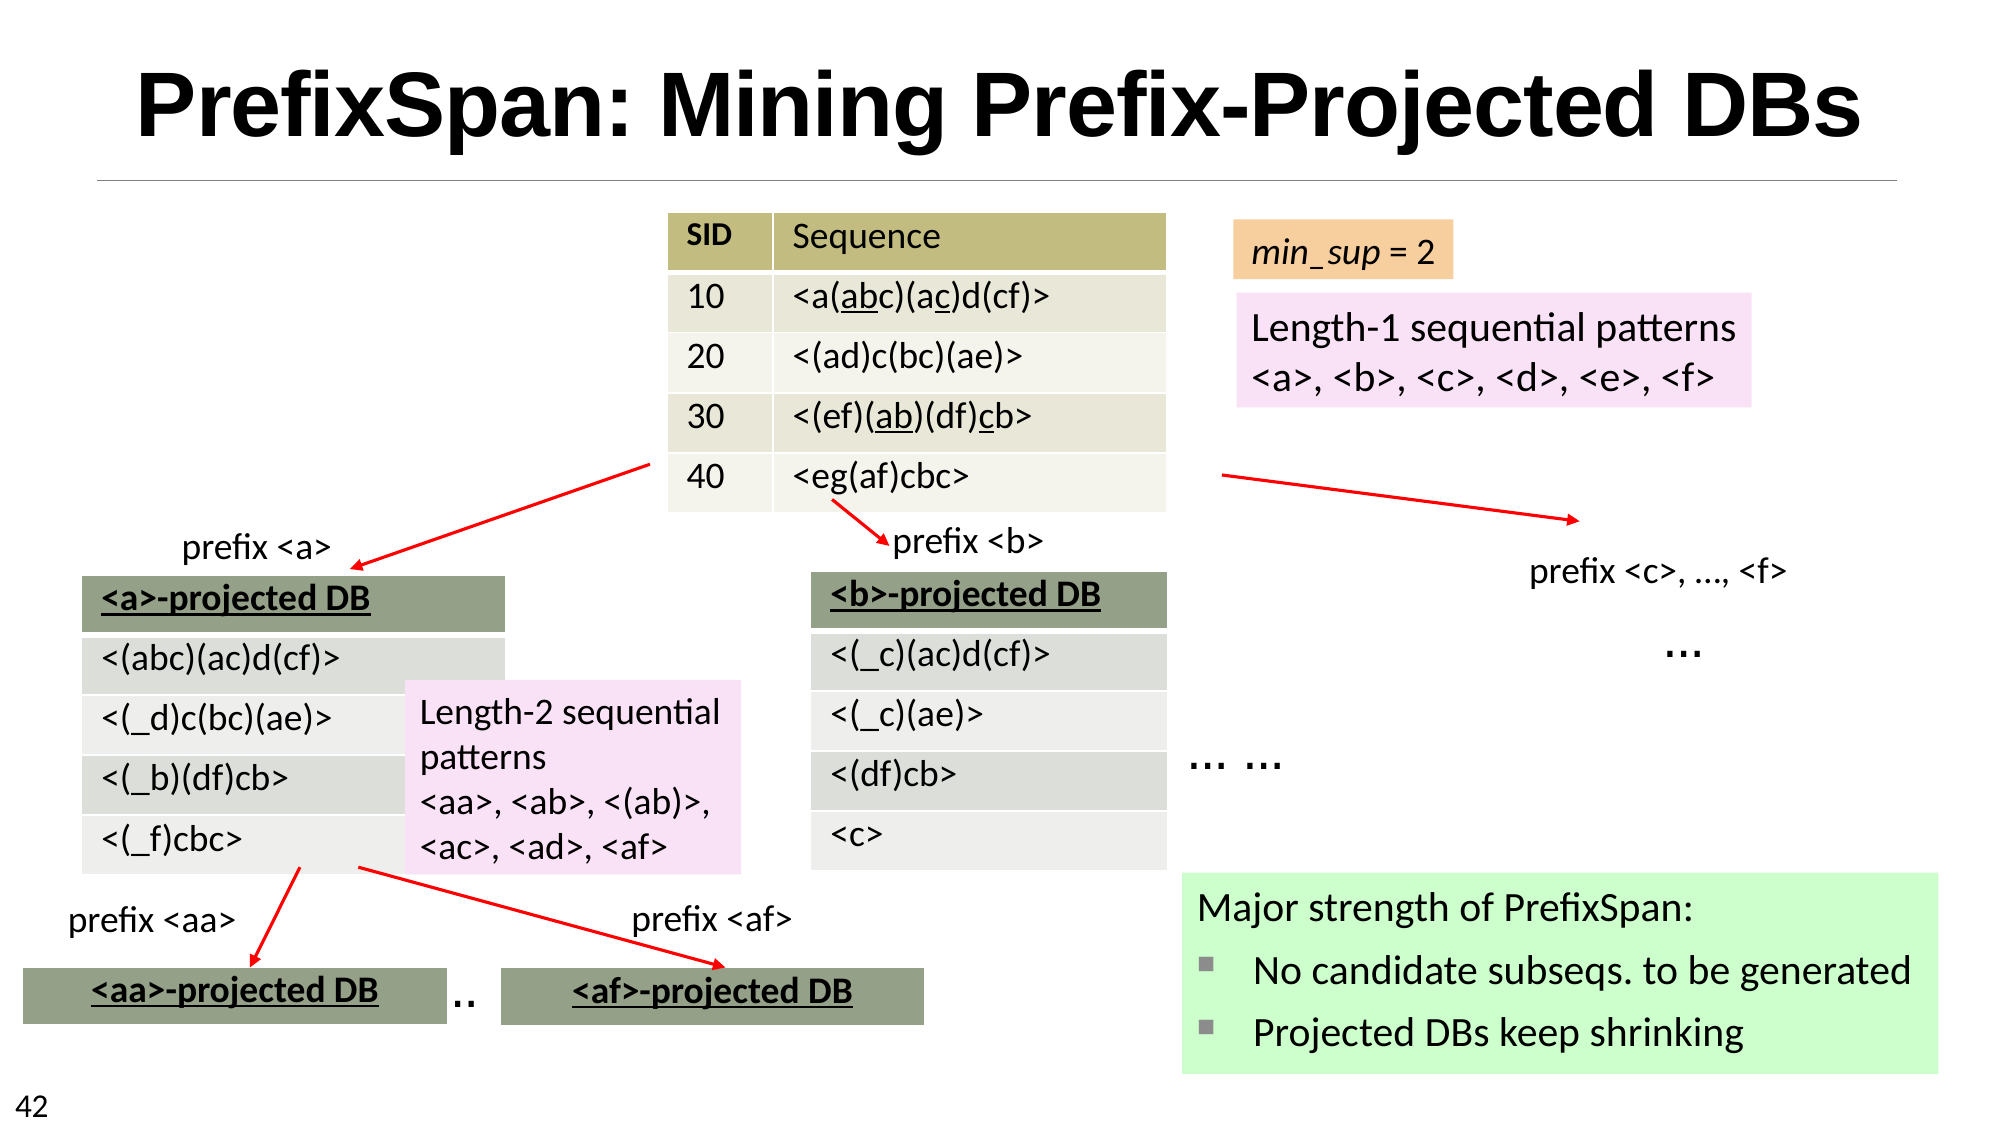

# PrefixSpan: Mining Prefix-Projected DBs
| SID | Sequence |
| --- | --- |
| 10 | <a(abc)(ac)d(cf)> |
| 20 | <(ad)c(bc)(ae)> |
| 30 | <(ef)(ab)(df)cb> |
| 40 | <eg(af)cbc> |
min_sup = 2
Length-1 sequential patterns
<a>, <b>, <c>, <d>, <e>, <f>

prefix <b>
prefix <a>
prefix <c>, …, <f>
| <b>-projected DB |
| --- |
| <(\_c)(ac)d(cf)> |
| <(\_c)(ae)> |
| <(df)cb> |
| <c> |
| <a>-projected DB |
| --- |
| <(abc)(ac)d(cf)> |
| <(\_d)c(bc)(ae)> |
| <(\_b)(df)cb> |
| <(\_f)cbc> |
…
Length-2 sequential
patterns
<aa>, <ab>, <(ab)>,
<ac>, <ad>, <af>
… …

Major strength of PrefixSpan:
No candidate subseqs. to be generated
Projected DBs keep shrinking
prefix <af>
prefix <aa>
…
| <aa>-projected DB |
| --- |
| <af>-projected DB |
| --- |